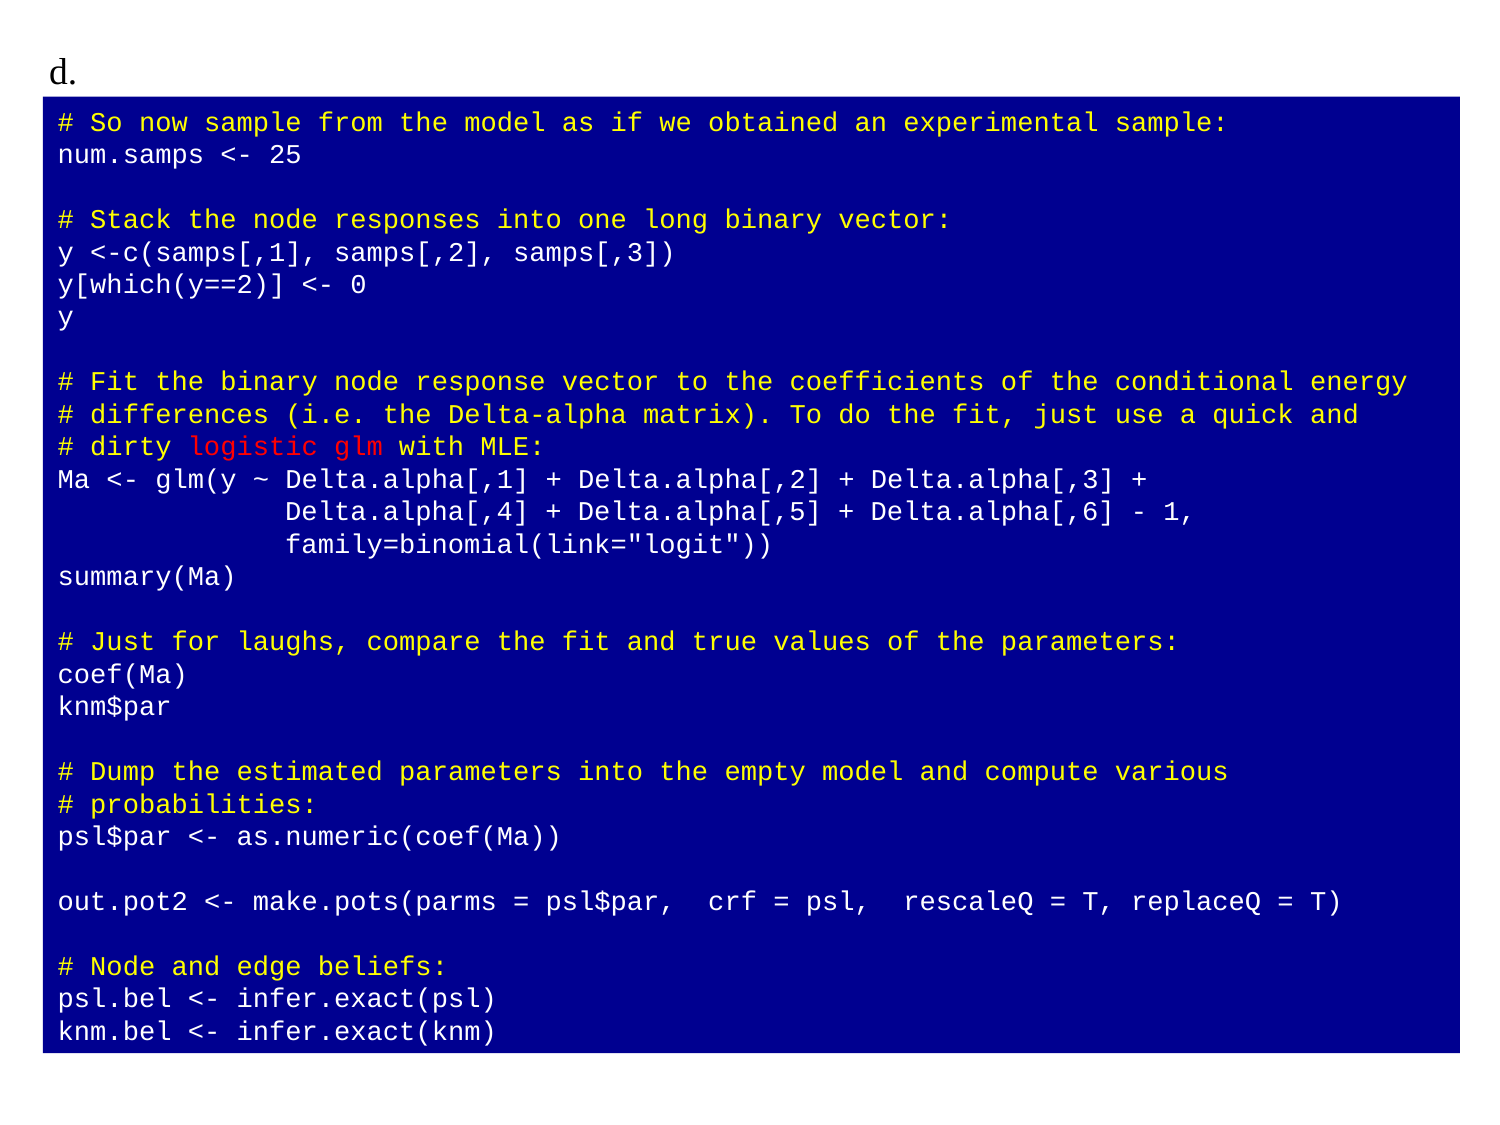

d.
# So now sample from the model as if we obtained an experimental sample:
num.samps <- 25

# Stack the node responses into one long binary vector:
y <-c(samps[,1], samps[,2], samps[,3])
y[which(y==2)] <- 0
y

# Fit the binary node response vector to the coefficients of the conditional energy
# differences (i.e. the Delta-alpha matrix). To do the fit, just use a quick and
# dirty logistic glm with MLE:
Ma <- glm(y ~ Delta.alpha[,1] + Delta.alpha[,2] + Delta.alpha[,3] +
              Delta.alpha[,4] + Delta.alpha[,5] + Delta.alpha[,6] - 1,
              family=binomial(link="logit"))
summary(Ma)

# Just for laughs, compare the fit and true values of the parameters:
coef(Ma)
knm$par

# Dump the estimated parameters into the empty model and compute various
# probabilities:
psl$par <- as.numeric(coef(Ma))

out.pot2 <- make.pots(parms = psl$par,  crf = psl,  rescaleQ = T, replaceQ = T)

# Node and edge beliefs:
psl.bel <- infer.exact(psl)
knm.bel <- infer.exact(knm)